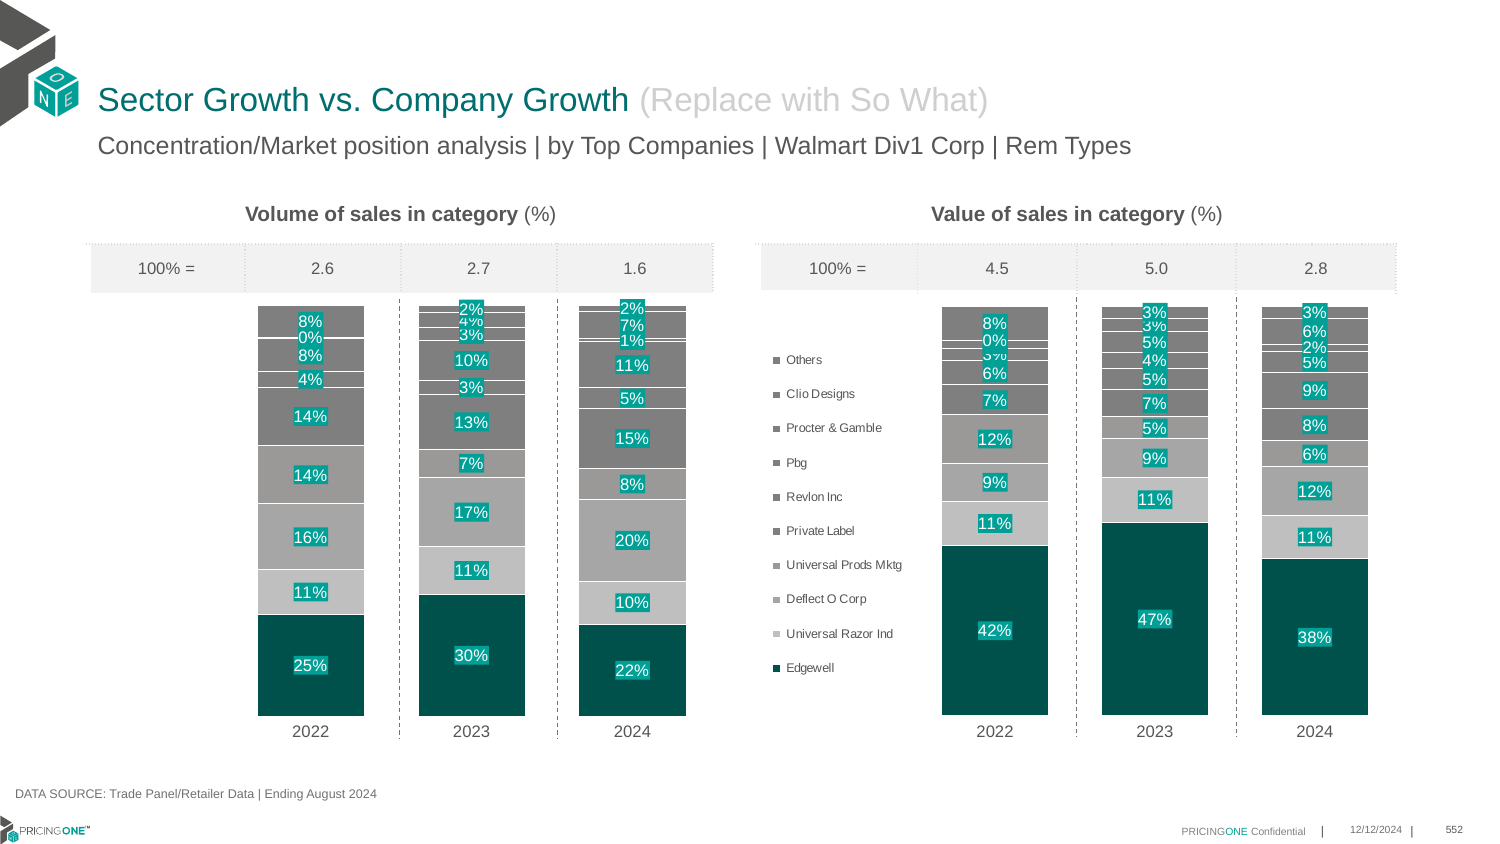

# Sector Growth vs. Company Growth (Replace with So What)
Concentration/Market position analysis | by Top Companies | Walmart Div1 Corp | Rem Types
| Volume of sales in category (%) |  |  |  |
| --- | --- | --- | --- |
| 100% = | 2.6 | 2.7 | 1.6 |
| Value of sales in category (%) |  |  |  |
| --- | --- | --- | --- |
| 100% = | 4.5 | 5.0 | 2.8 |

### Chart

| Category | Edgewell | Universal Razor Ind | Deflect O Corp | Universal Prods Mktg | Private Label | Revlon Inc | Pbg | Procter & Gamble | Clio Designs | Others |
|---|---|---|---|---|---|---|---|---|---|---|
| 2022 | 0.24873877268553604 | 0.10752584901210477 | 0.16092009664600862 | 0.14170397648213331 | 0.14172256523198953 | 0.03910104805695283 | 0.07863815720428301 | 0.004054283796767649 | 0.0 | 0.07759525088422423 |
| 2023 | 0.2972092351571385 | 0.11483925122299042 | 0.16966021024002503 | 0.06795757592168047 | 0.13379936338309537 | 0.03408126793869704 | 0.09623565656383318 | 0.0314088909748422 | 0.03743621796607518 | 0.017372330631622652 |
| 2024 | 0.22445122902413478 | 0.10392440888730417 | 0.19946515722149177 | 0.07552234719573654 | 0.14541101712451968 | 0.051480527584197945 | 0.11052143987316586 | 0.00776158746430402 | 0.06624600857658598 | 0.015216277048559268 |

### Chart

| Category | Edgewell | Universal Razor Ind | Deflect O Corp | Universal Prods Mktg | Private Label | Revlon Inc | Pbg | Procter & Gamble | Clio Designs | Others |
|---|---|---|---|---|---|---|---|---|---|---|
| 2022 | 0.415111473958252 | 0.10878720811338718 | 0.09241136044877701 | 0.11899030451814337 | 0.07210281965805518 | 0.05881290774941348 | 0.03115187374209794 | 0.018232995517464427 | 0.0 | 0.08439905629440939 |
| 2023 | 0.4722047897483143 | 0.11039296897946999 | 0.0931265940013386 | 0.05355744182948419 | 0.06640575469593396 | 0.051904656048818776 | 0.040273963588154195 | 0.049221035922309836 | 0.03323568027041646 | 0.029677114915759688 |
| 2024 | 0.3833423893186161 | 0.10595430429412875 | 0.11808257177441119 | 0.06332340430765847 | 0.07925012100773943 | 0.087847639498952 | 0.052088676786700074 | 0.016740308347254953 | 0.06250076873377067 | 0.030869815930768377 |
DATA SOURCE: Trade Panel/Retailer Data | Ending August 2024

12/12/2024
552